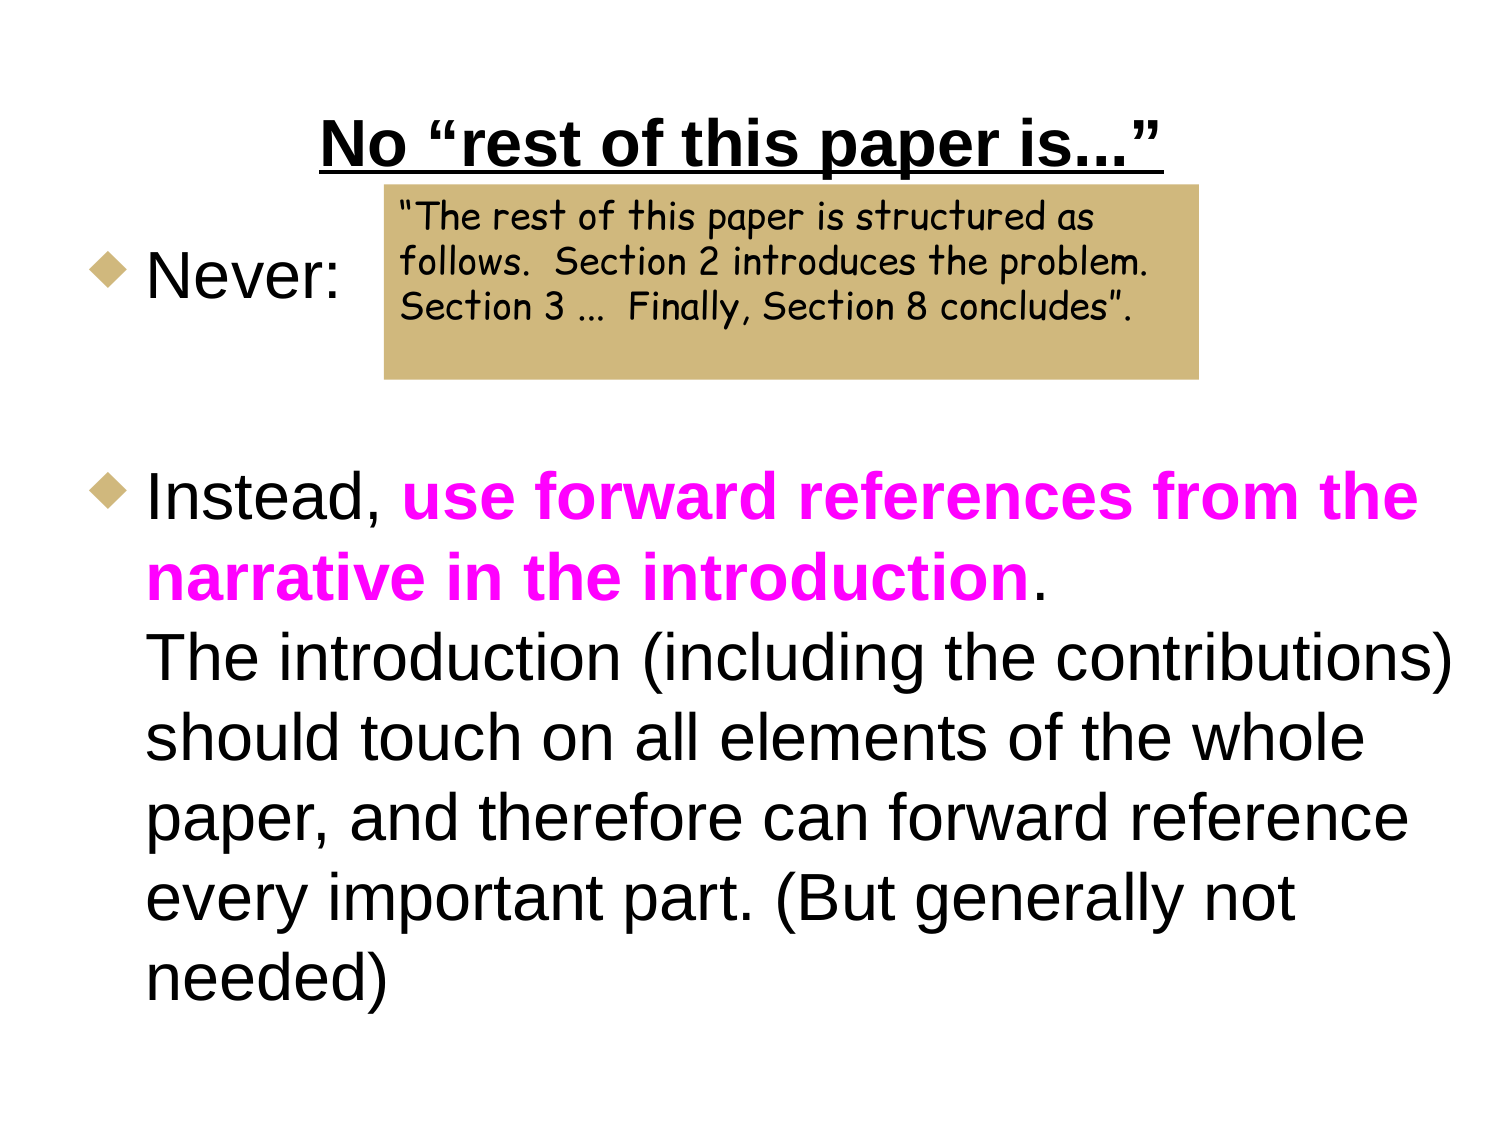

No “rest of this paper is...”
“The rest of this paper is structured as follows.  Section 2 introduces the problem.  Section 3 ...  Finally, Section 8 concludes”.
Never:

Instead, use forward references from the narrative in the introduction.
The introduction (including the contributions) should touch on all elements of the whole paper, and therefore can forward reference every important part. (But generally not needed)